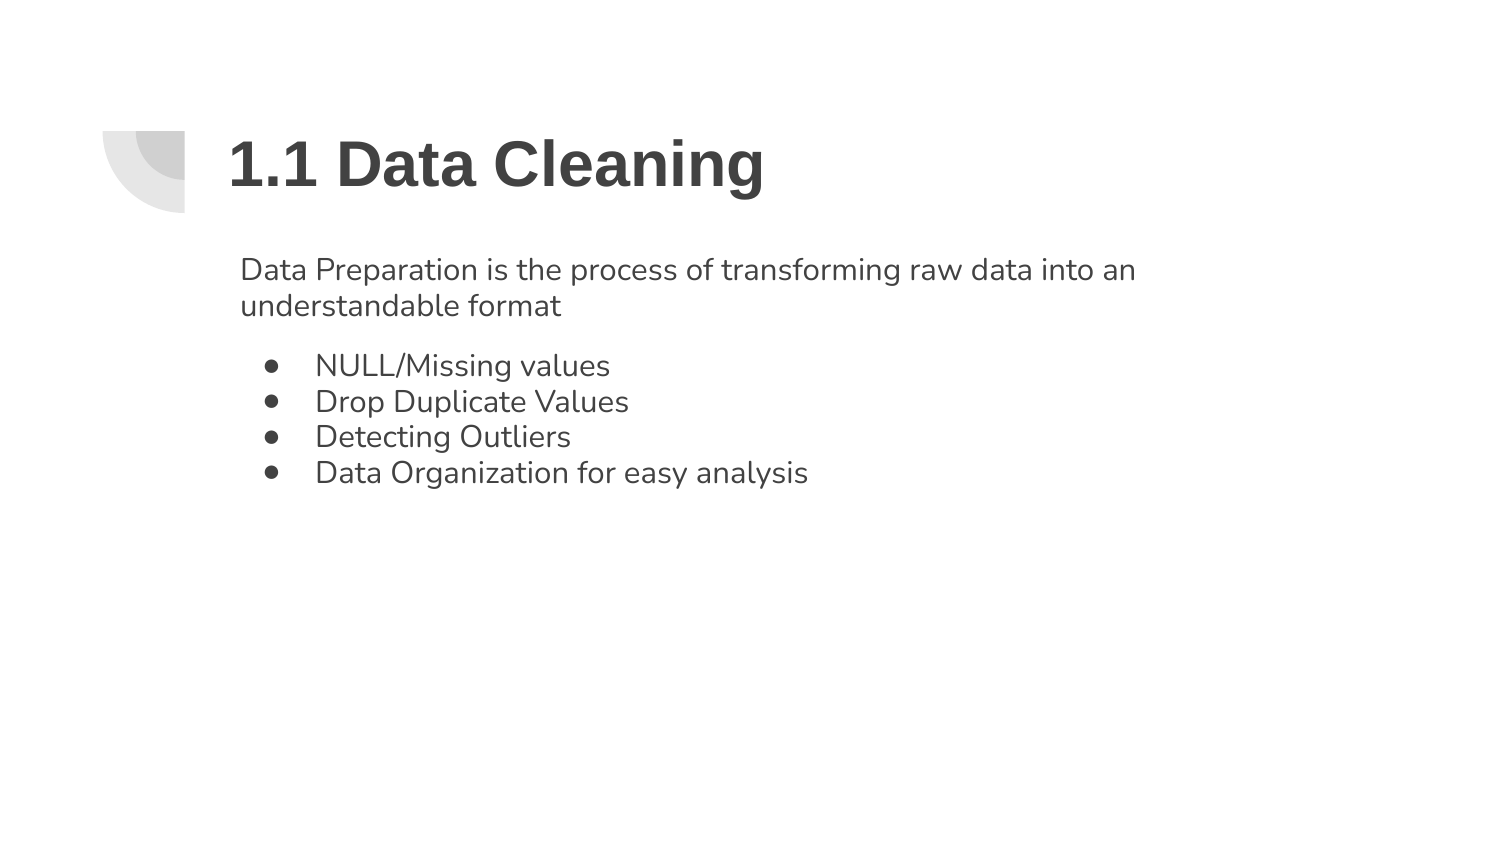

# 1.1 Data Cleaning
Data Preparation is the process of transforming raw data into an understandable format
NULL/Missing values
Drop Duplicate Values
Detecting Outliers
Data Organization for easy analysis